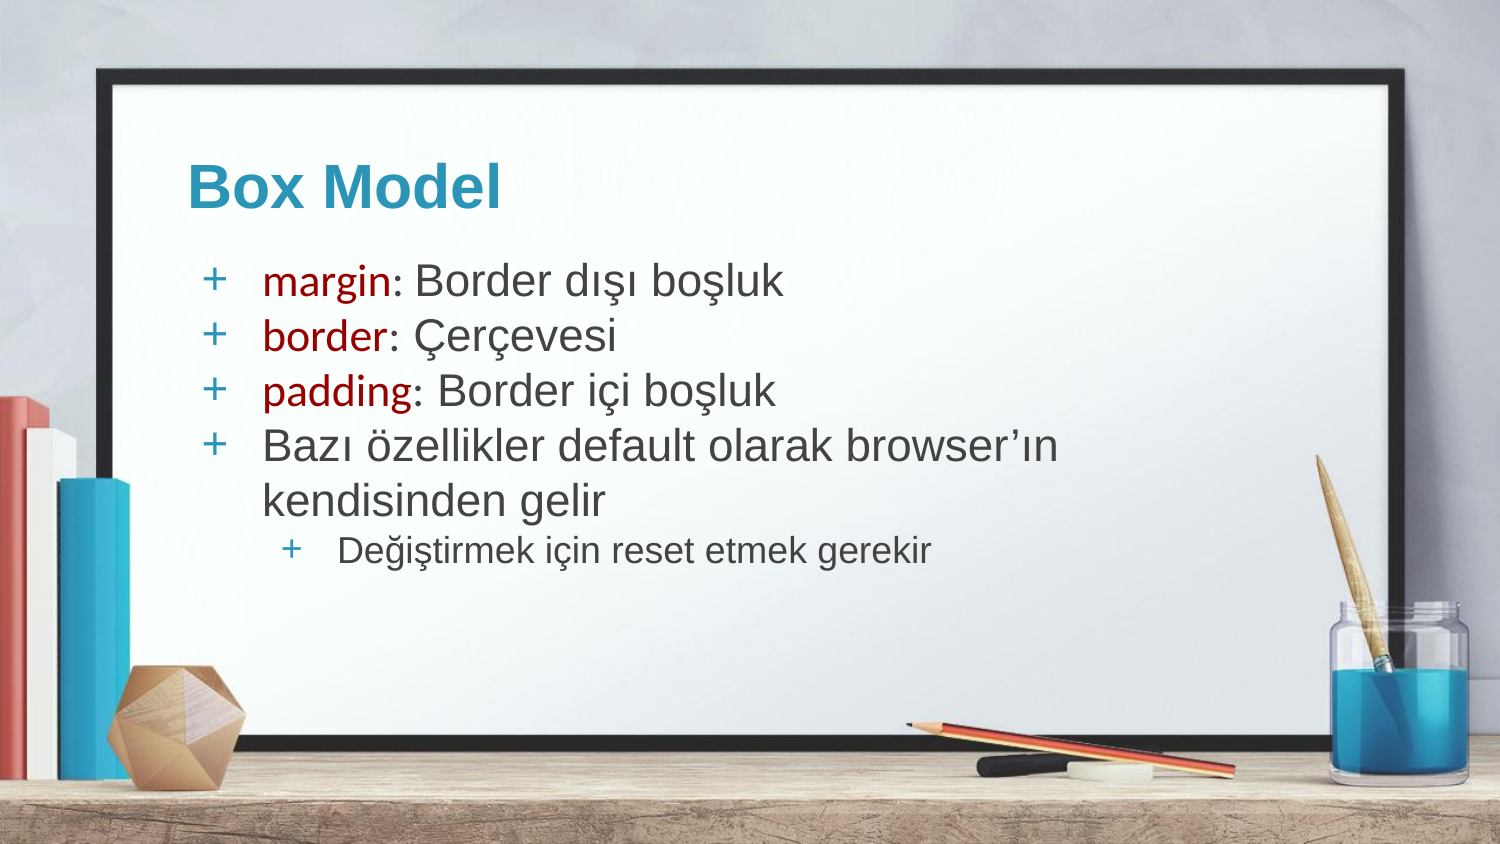

# Box Model
margin: Border dışı boşluk
border: Çerçevesi
padding: Border içi boşluk
Bazı özellikler default olarak browser’ın kendisinden gelir
Değiştirmek için reset etmek gerekir